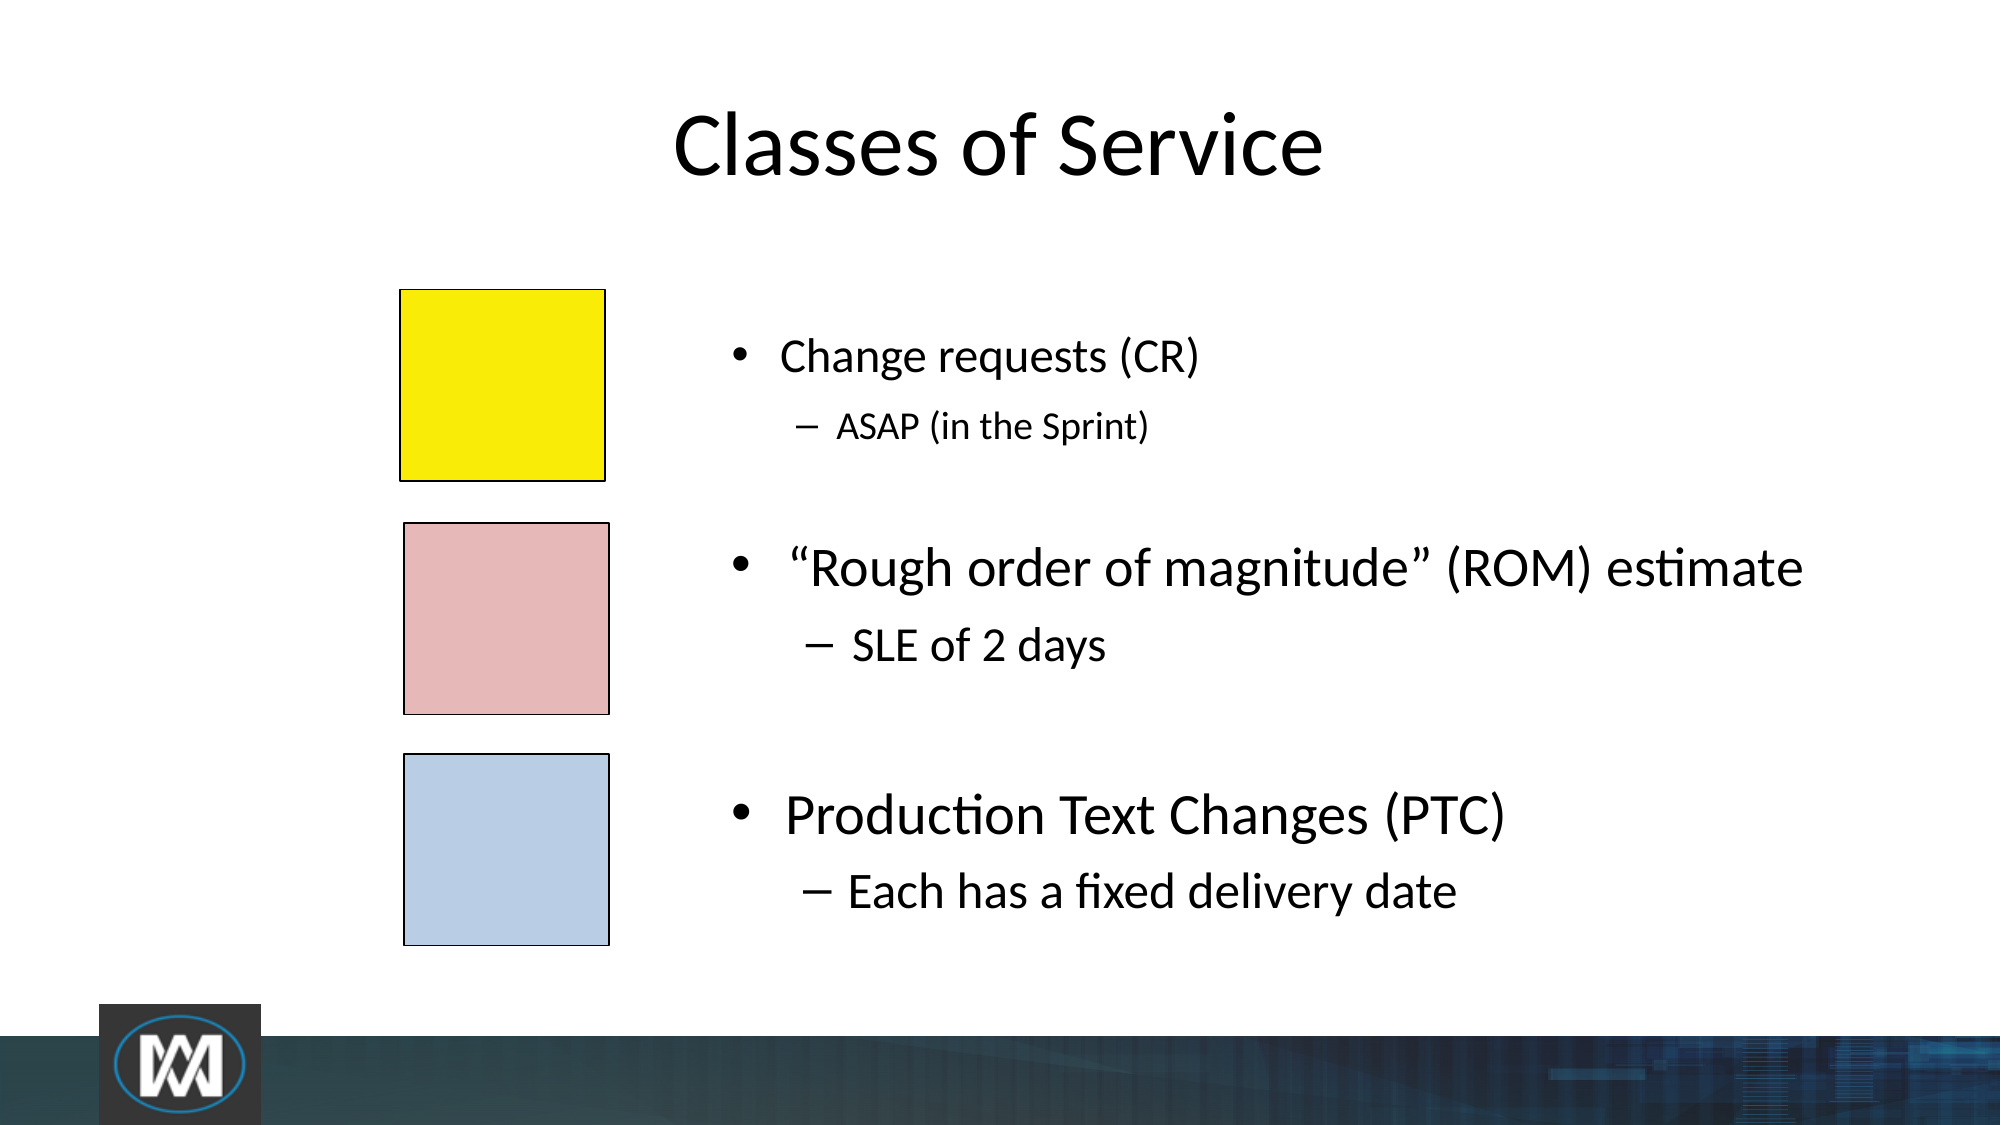

# Classes of Service

Change requests (CR)
ASAP (in the Sprint)

“Rough order of magnitude” (ROM) estimate
SLE of 2 days

Production Text Changes (PTC)
Each has a fixed delivery date